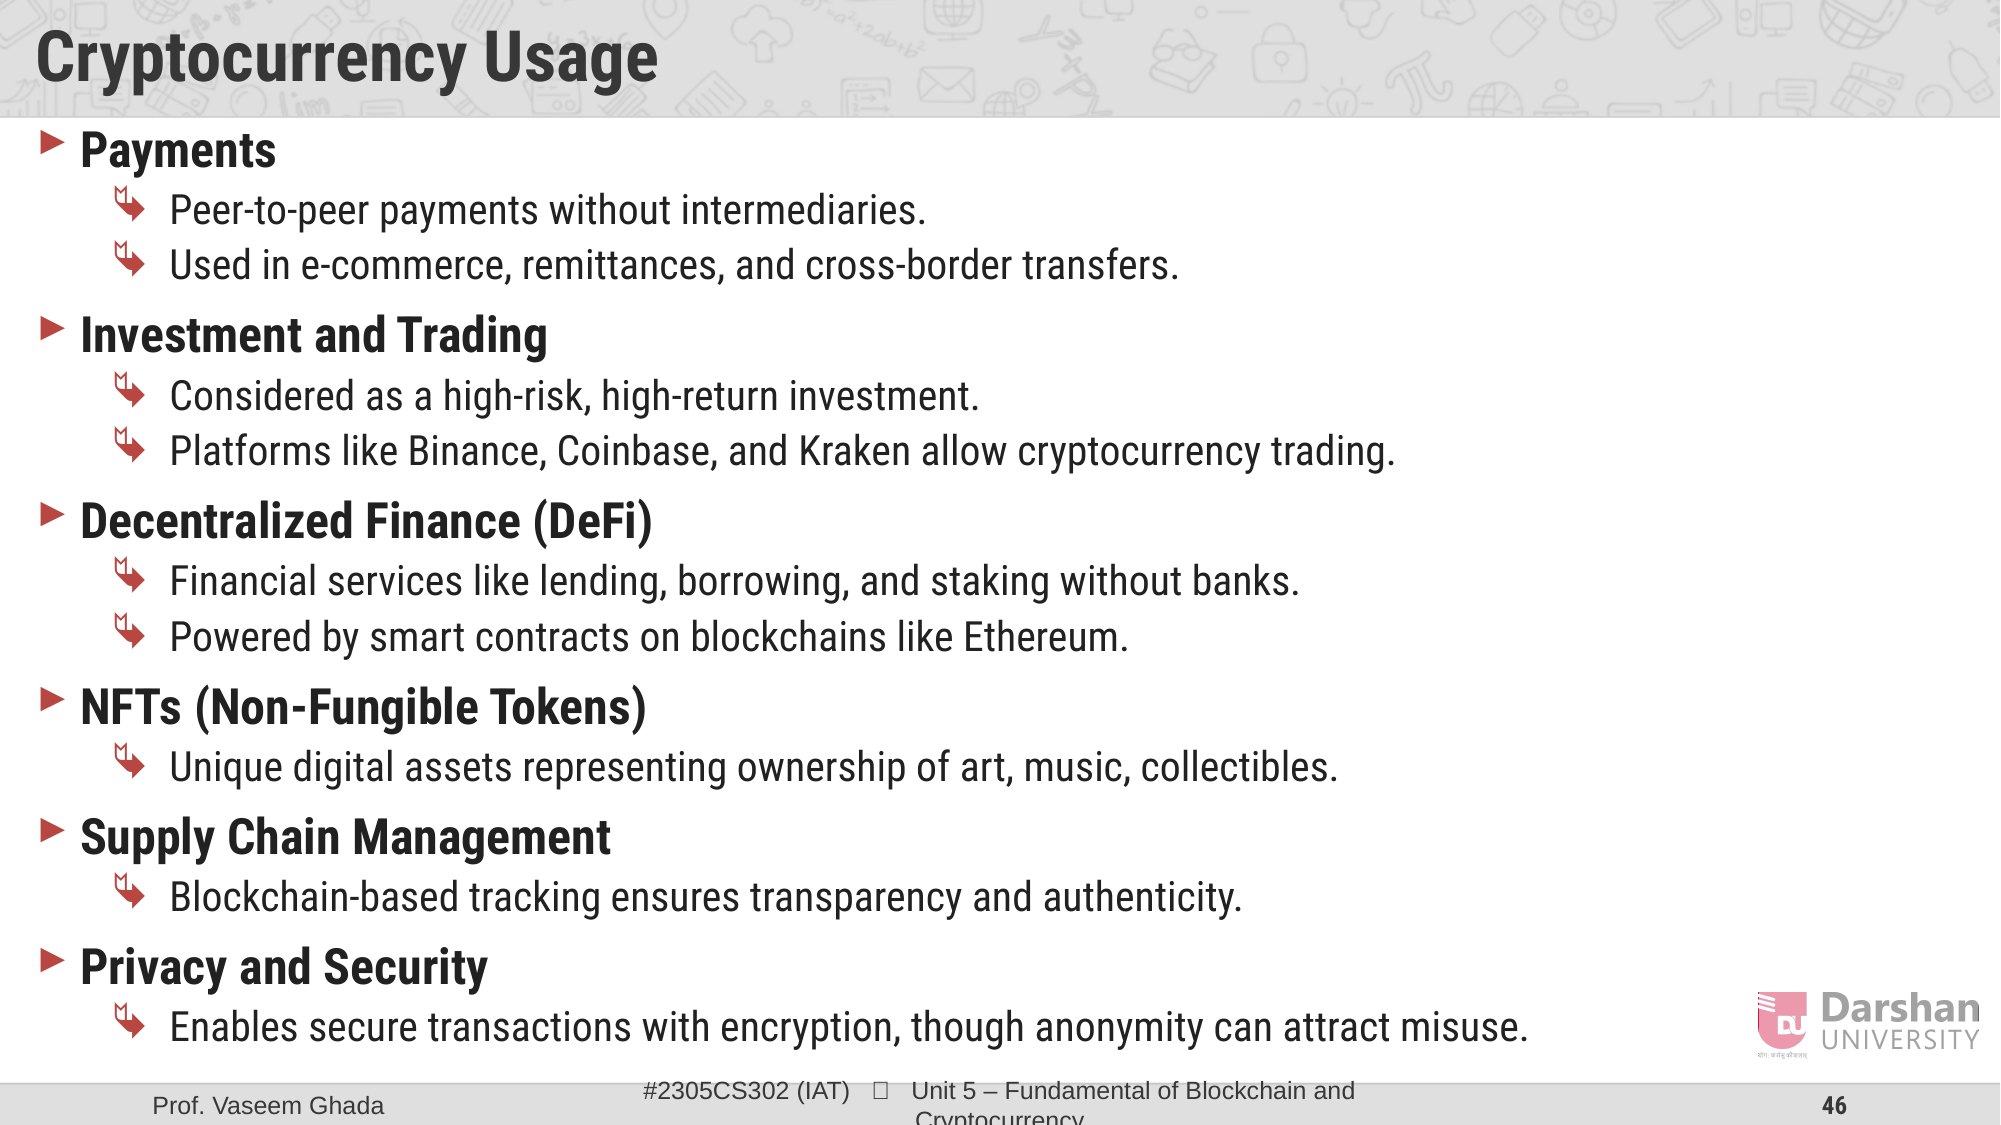

# Cryptocurrency Usage
Payments
Peer-to-peer payments without intermediaries.
Used in e-commerce, remittances, and cross-border transfers.
Investment and Trading
Considered as a high-risk, high-return investment.
Platforms like Binance, Coinbase, and Kraken allow cryptocurrency trading.
Decentralized Finance (DeFi)
Financial services like lending, borrowing, and staking without banks.
Powered by smart contracts on blockchains like Ethereum.
NFTs (Non-Fungible Tokens)
Unique digital assets representing ownership of art, music, collectibles.
Supply Chain Management
Blockchain-based tracking ensures transparency and authenticity.
Privacy and Security
Enables secure transactions with encryption, though anonymity can attract misuse.